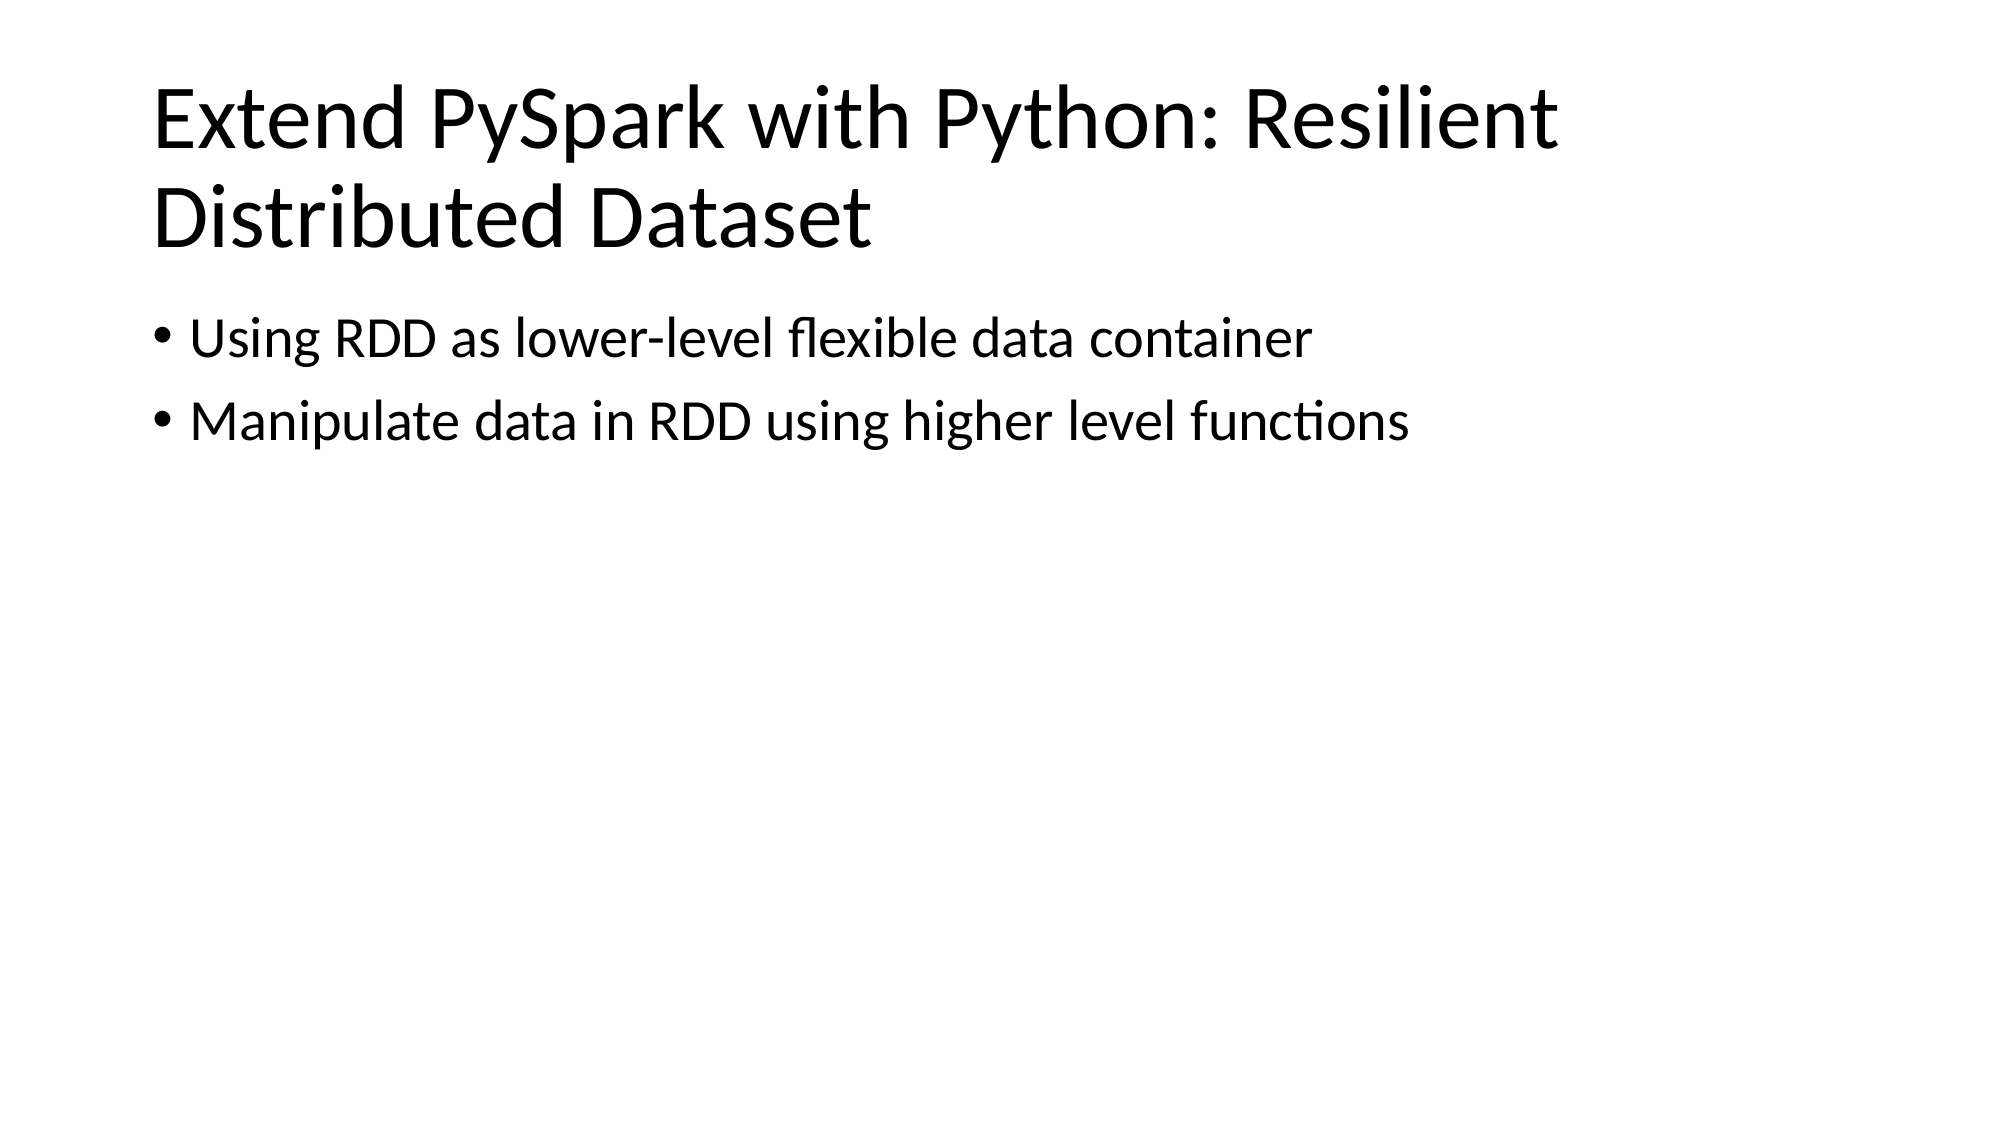

# Extend PySpark with Python: Resilient Distributed Dataset
Using RDD as lower-level flexible data container
Manipulate data in RDD using higher level functions